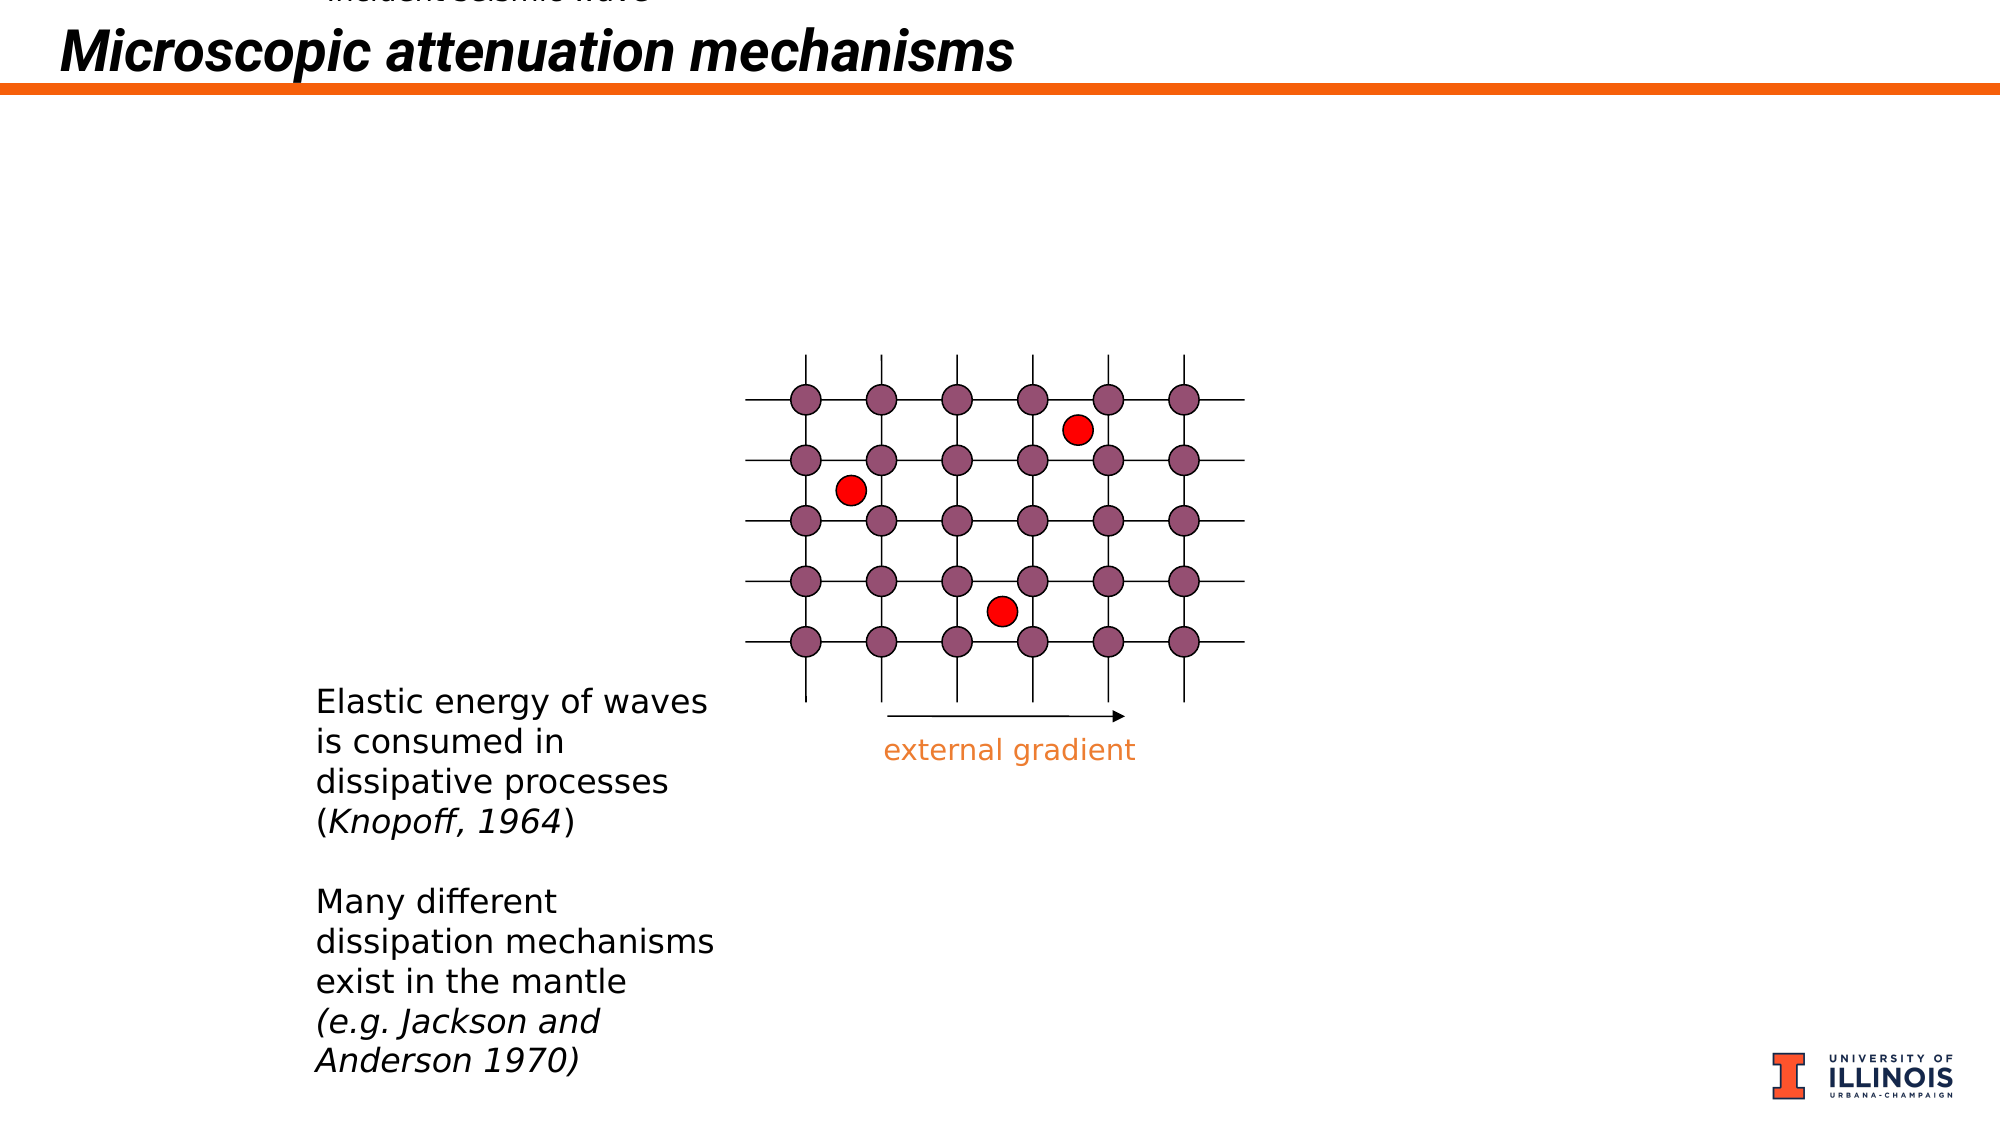

Incident seismic wave

# Microscopic attenuation mechanisms

Elastic energy of waves is consumed in dissipative processes (Knopoff, 1964)

Many different dissipation mechanisms exist in the mantle
(e.g. Jackson and Anderson 1970)

external gradient